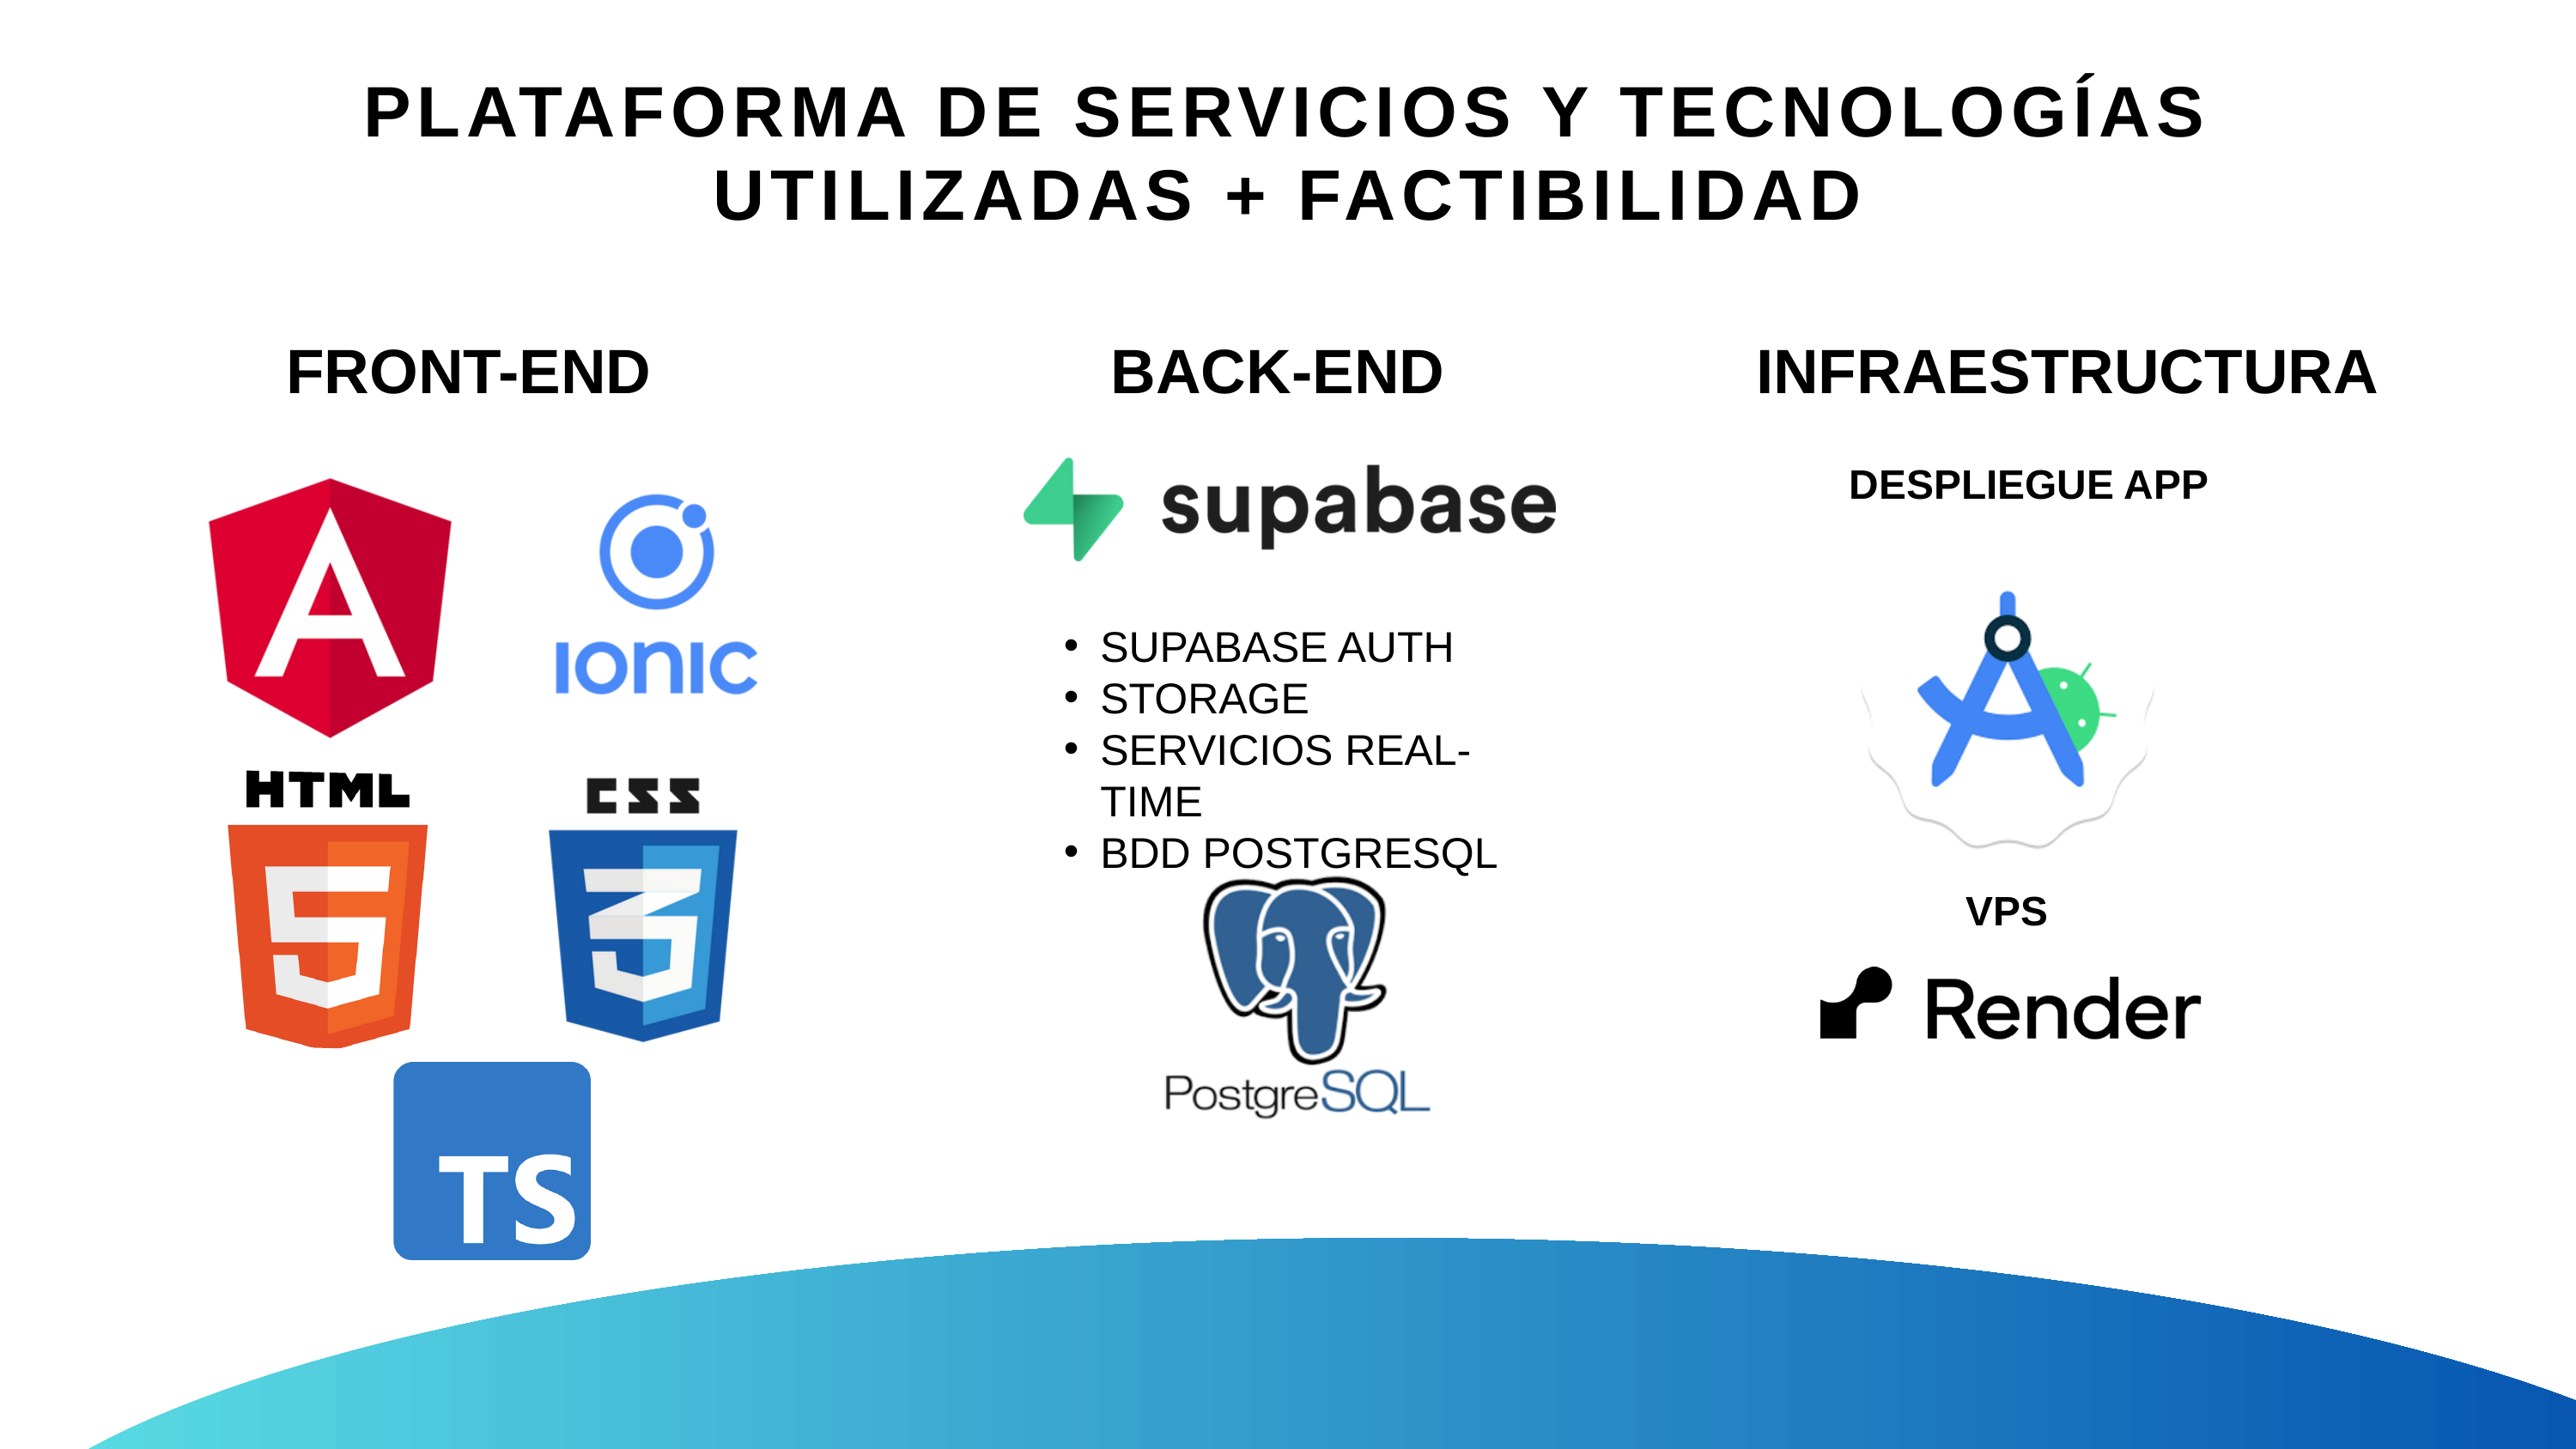

PLATAFORMA DE SERVICIOS Y TECNOLOGÍAS UTILIZADAS + FACTIBILIDAD
FRONT-END
BACK-END
INFRAESTRUCTURA

DESPLIEGUE APP

SUPABASE AUTH
STORAGE
SERVICIOS REAL-TIME
BDD POSTGRESQL

VPS